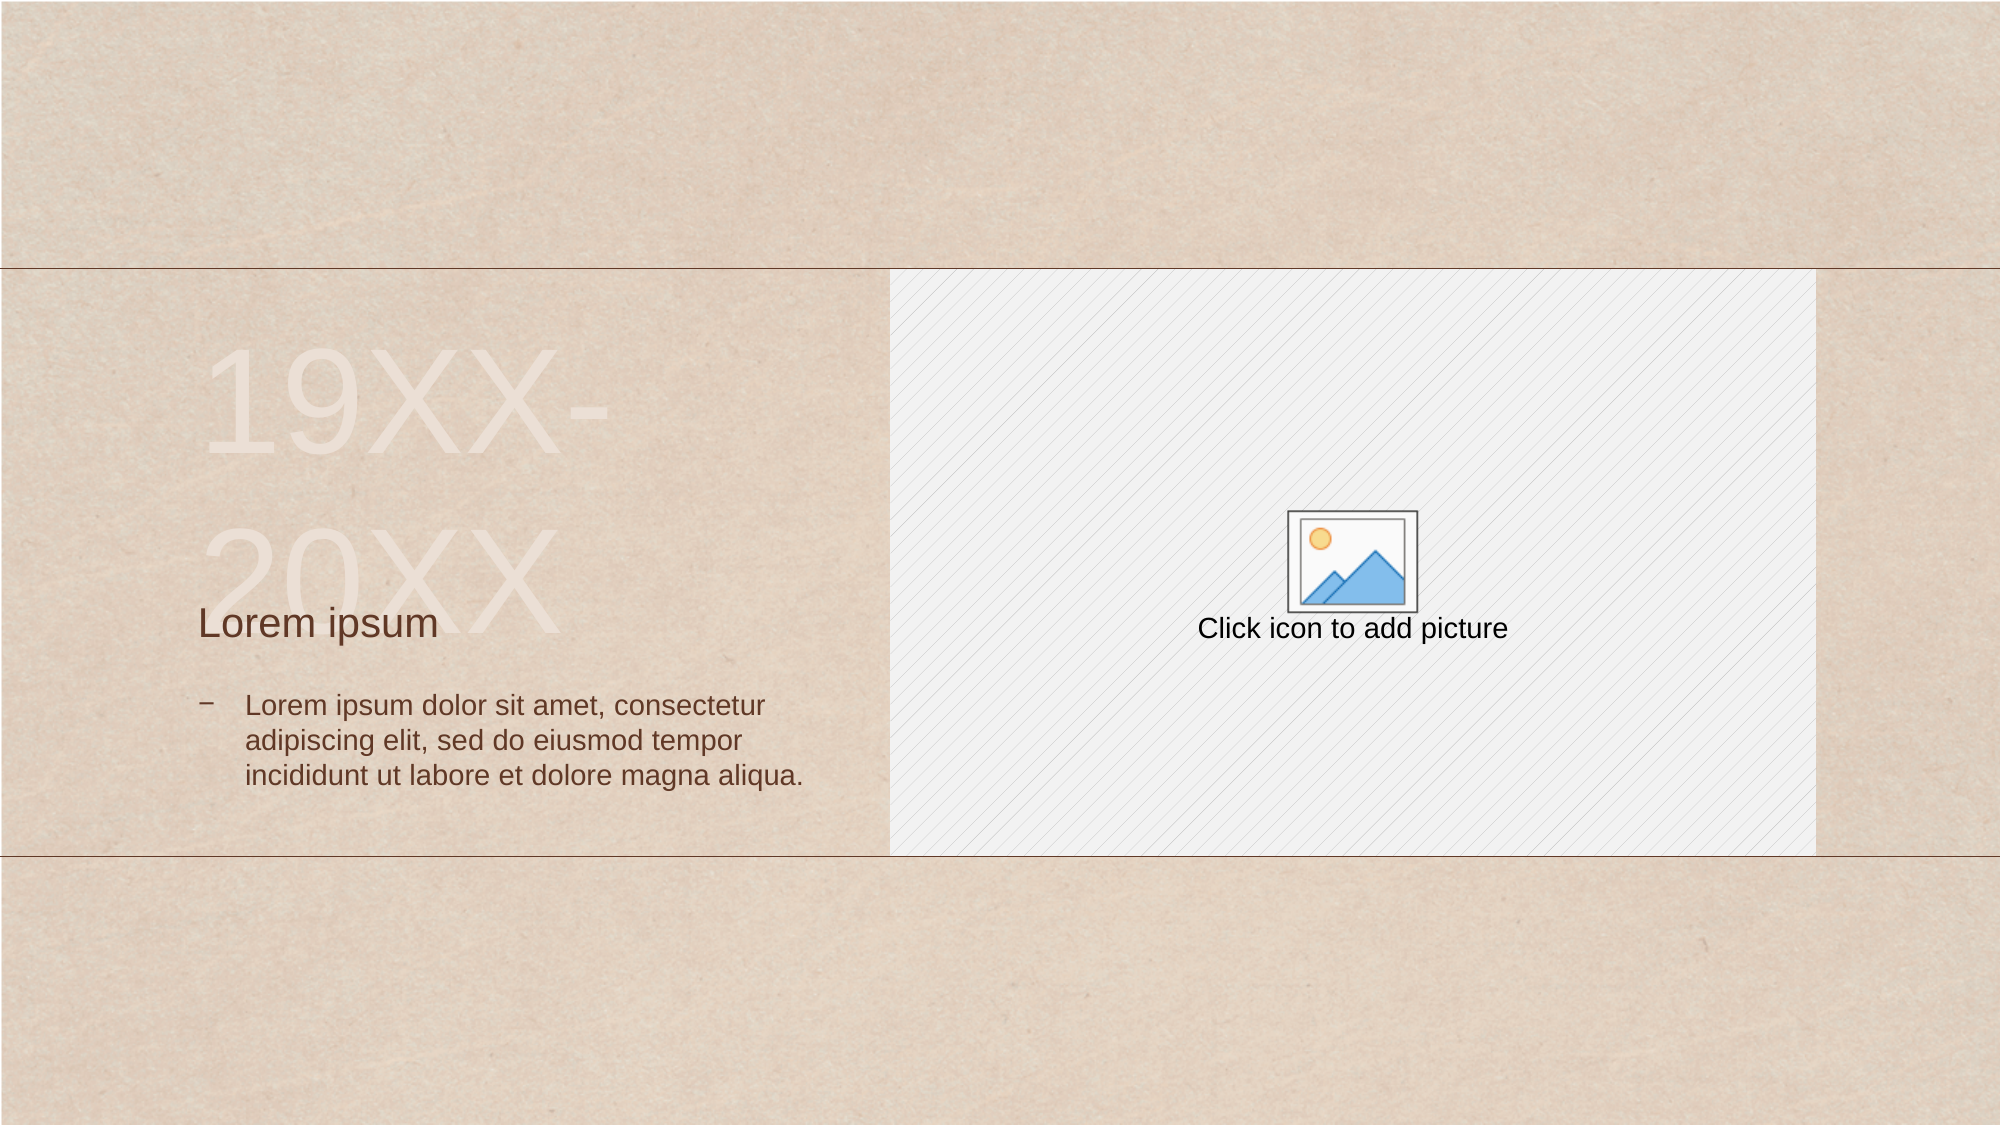

19XX-20XX
Lorem ipsum
Lorem ipsum dolor sit amet, consectetur adipiscing elit, sed do eiusmod tempor incididunt ut labore et dolore magna aliqua.